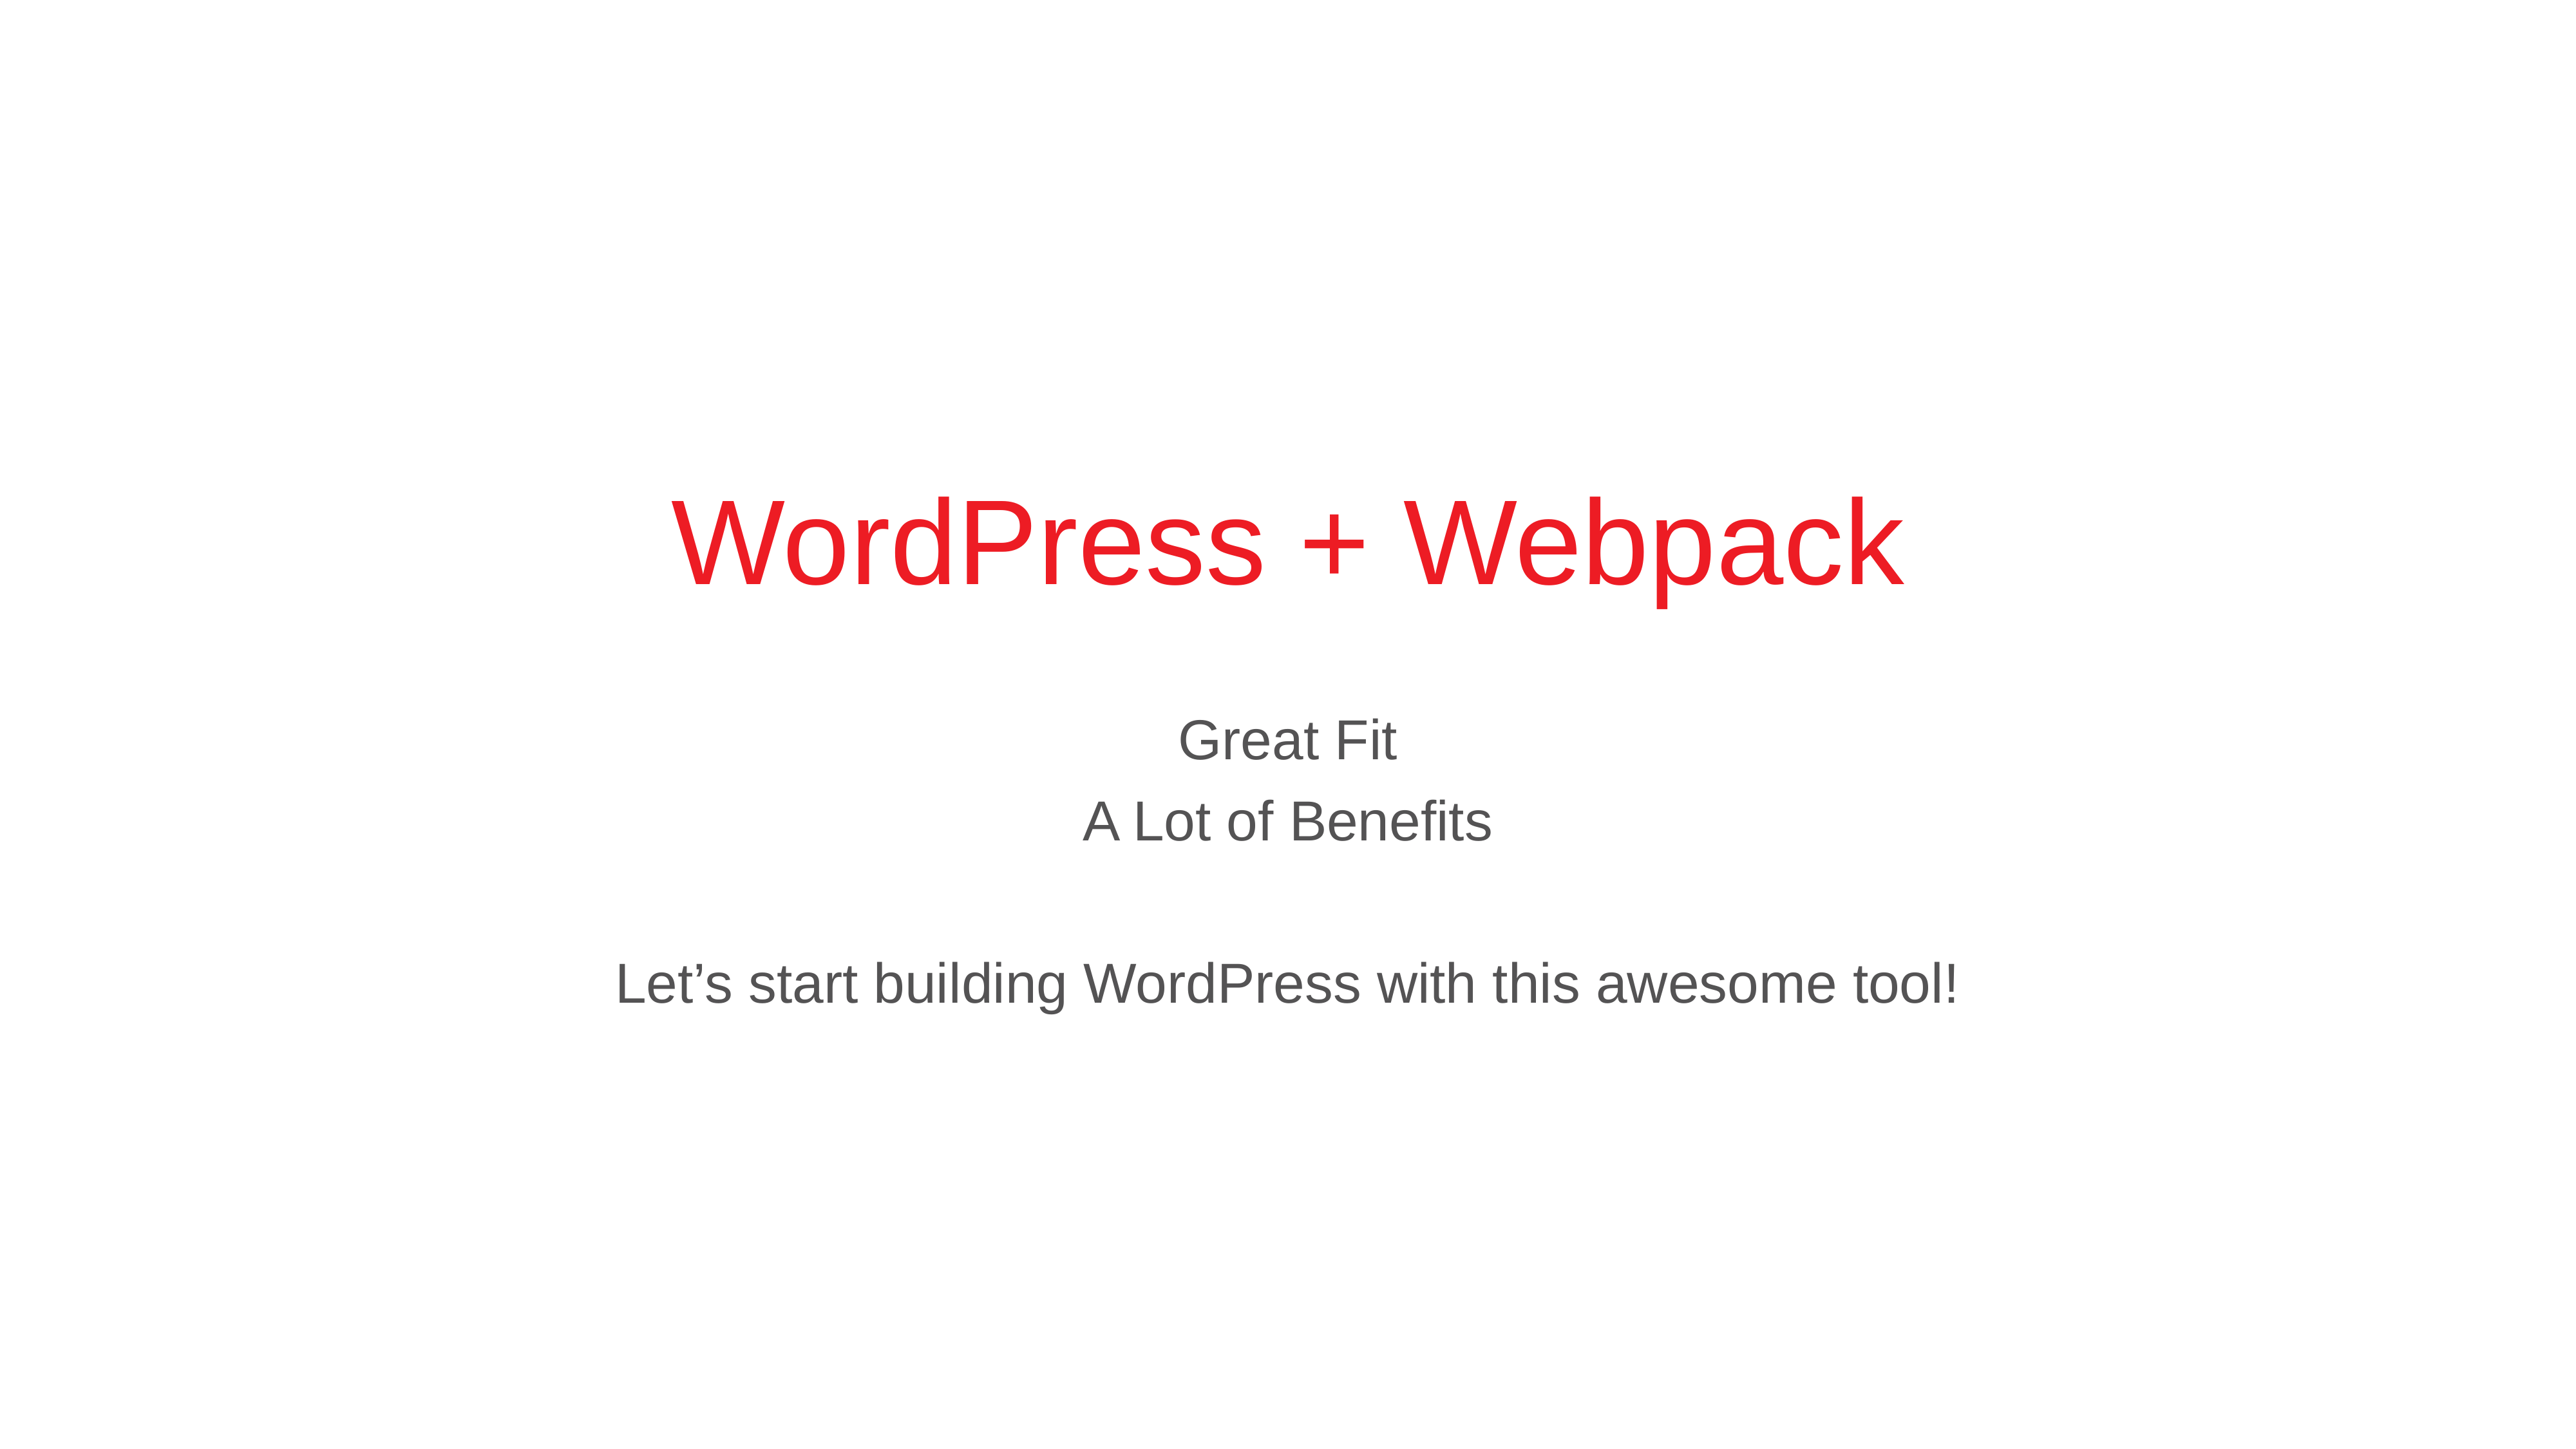

WordPress + Webpack

Great Fit
A Lot of Benefits

Let’s start building WordPress with this awesome tool!